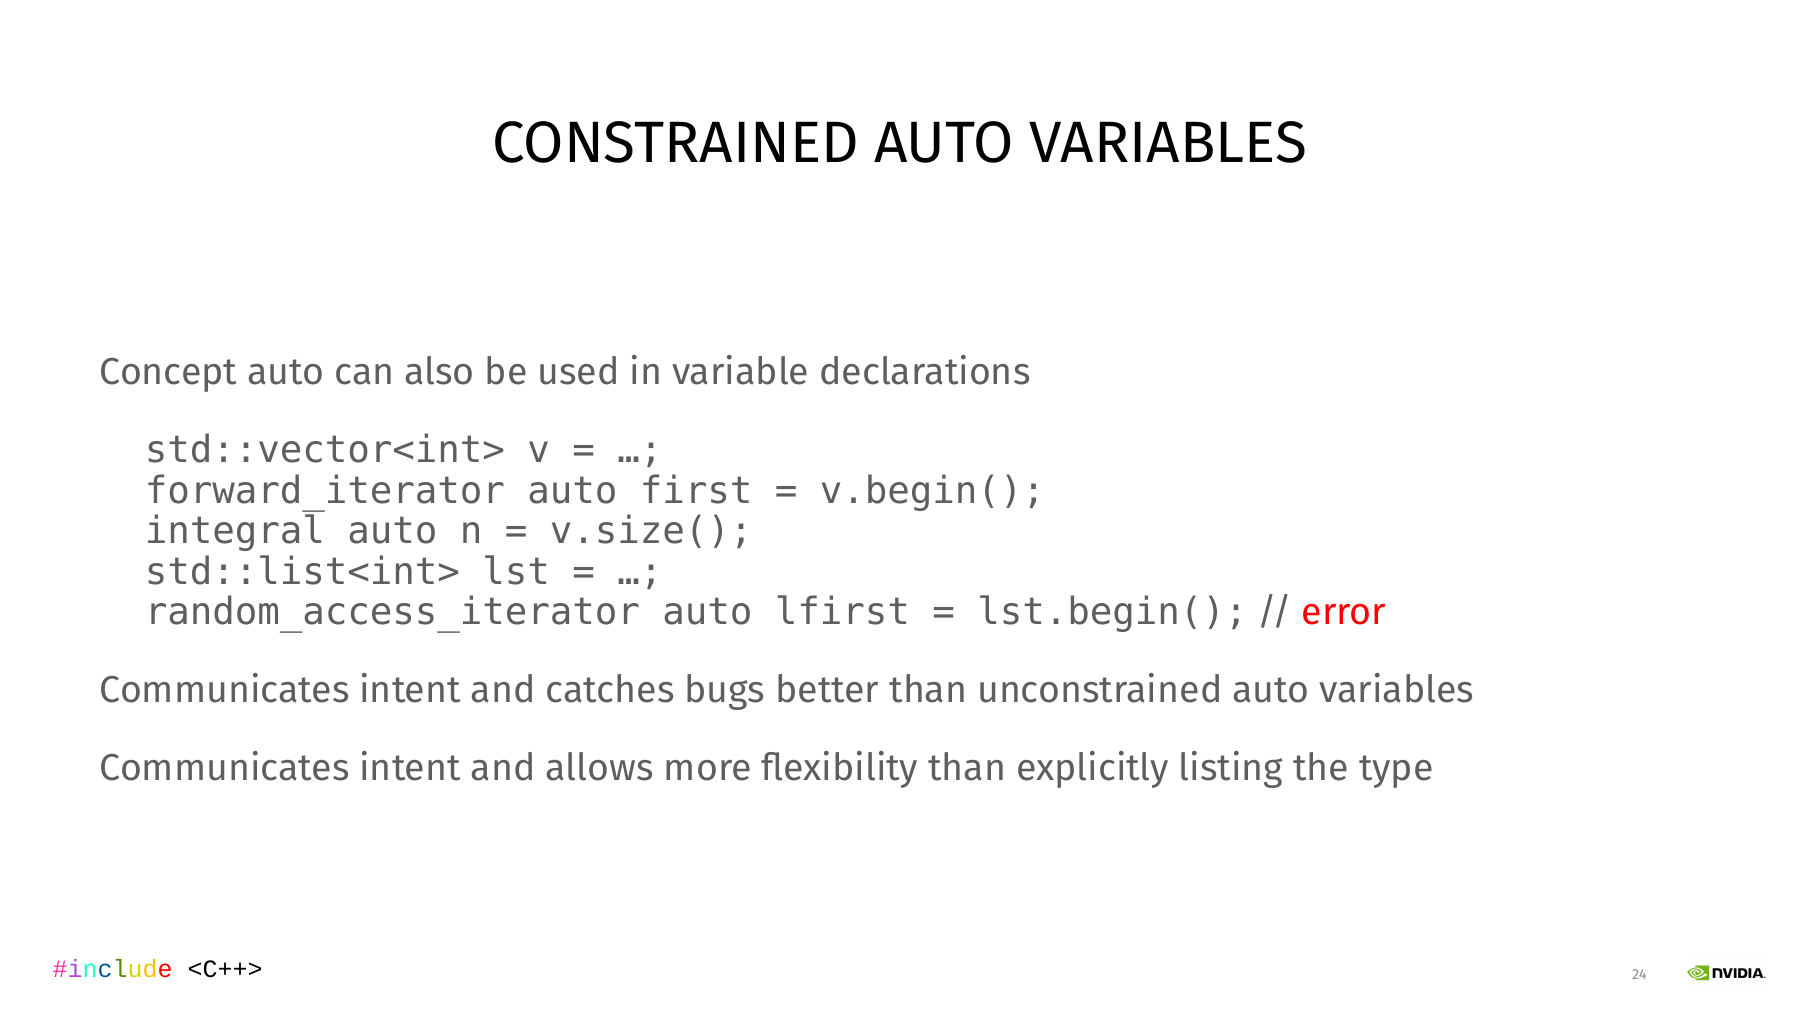

# Constrained auto variables

Concept auto can also be used in variable declarations
  std::vector<int> v = …;
  forward_iterator auto first = v.begin();
  integral auto n = v.size();
  std::list<int> lst = …;
  random_access_iterator auto lfirst = lst.begin(); // error
Communicates intent and catches bugs better than unconstrained auto variables
Communicates intent and allows more flexibility than explicitly listing the type